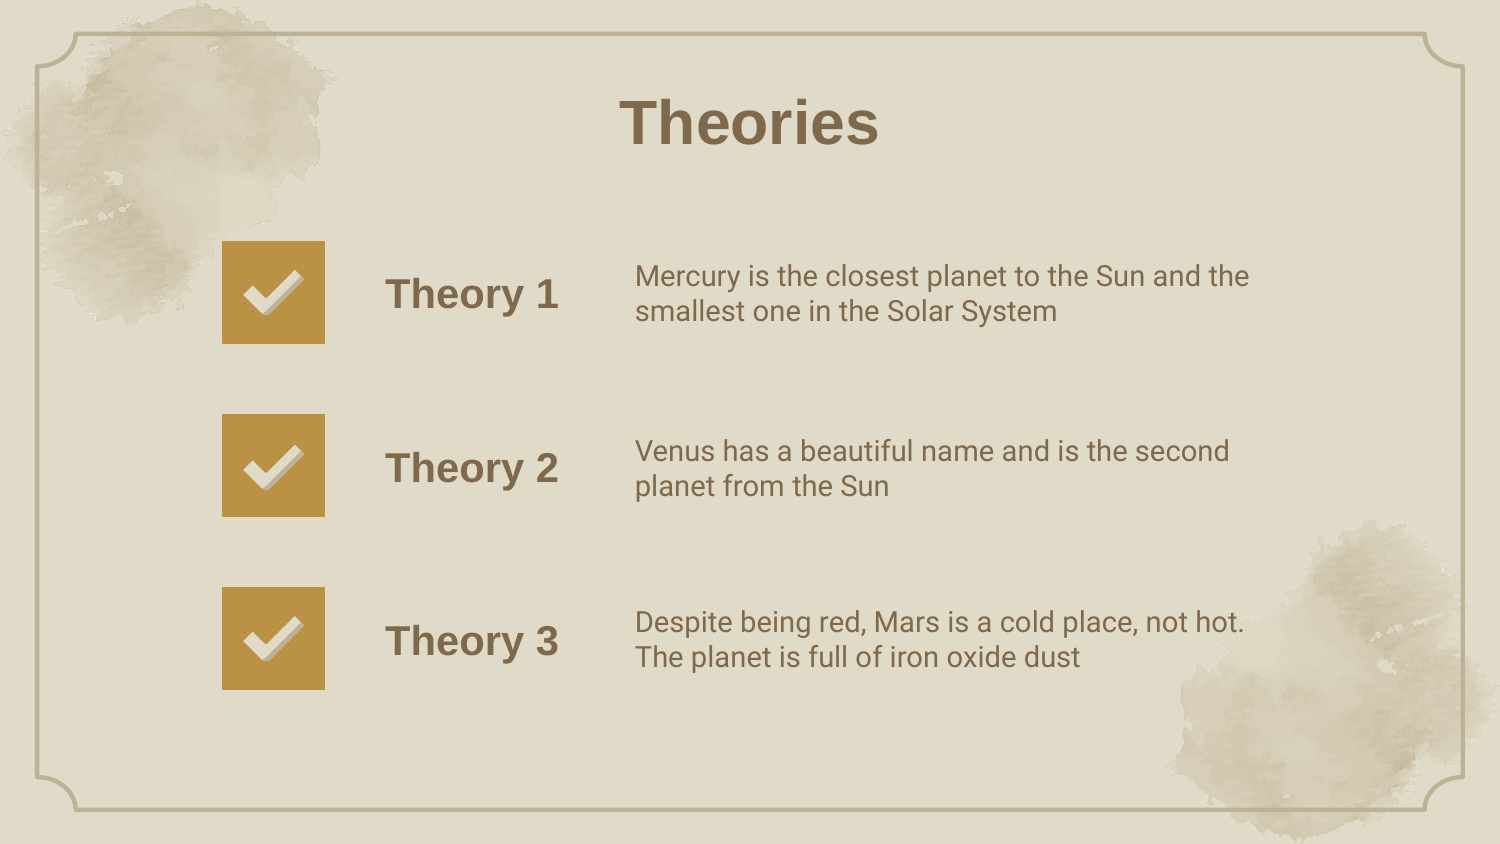

Theories
Mercury is the closest planet to the Sun and the smallest one in the Solar System

# Theory 1

Venus has a beautiful name and is the second planet from the Sun

Theory 2

Despite being red, Mars is a cold place, not hot. The planet is full of iron oxide dust

Theory 3